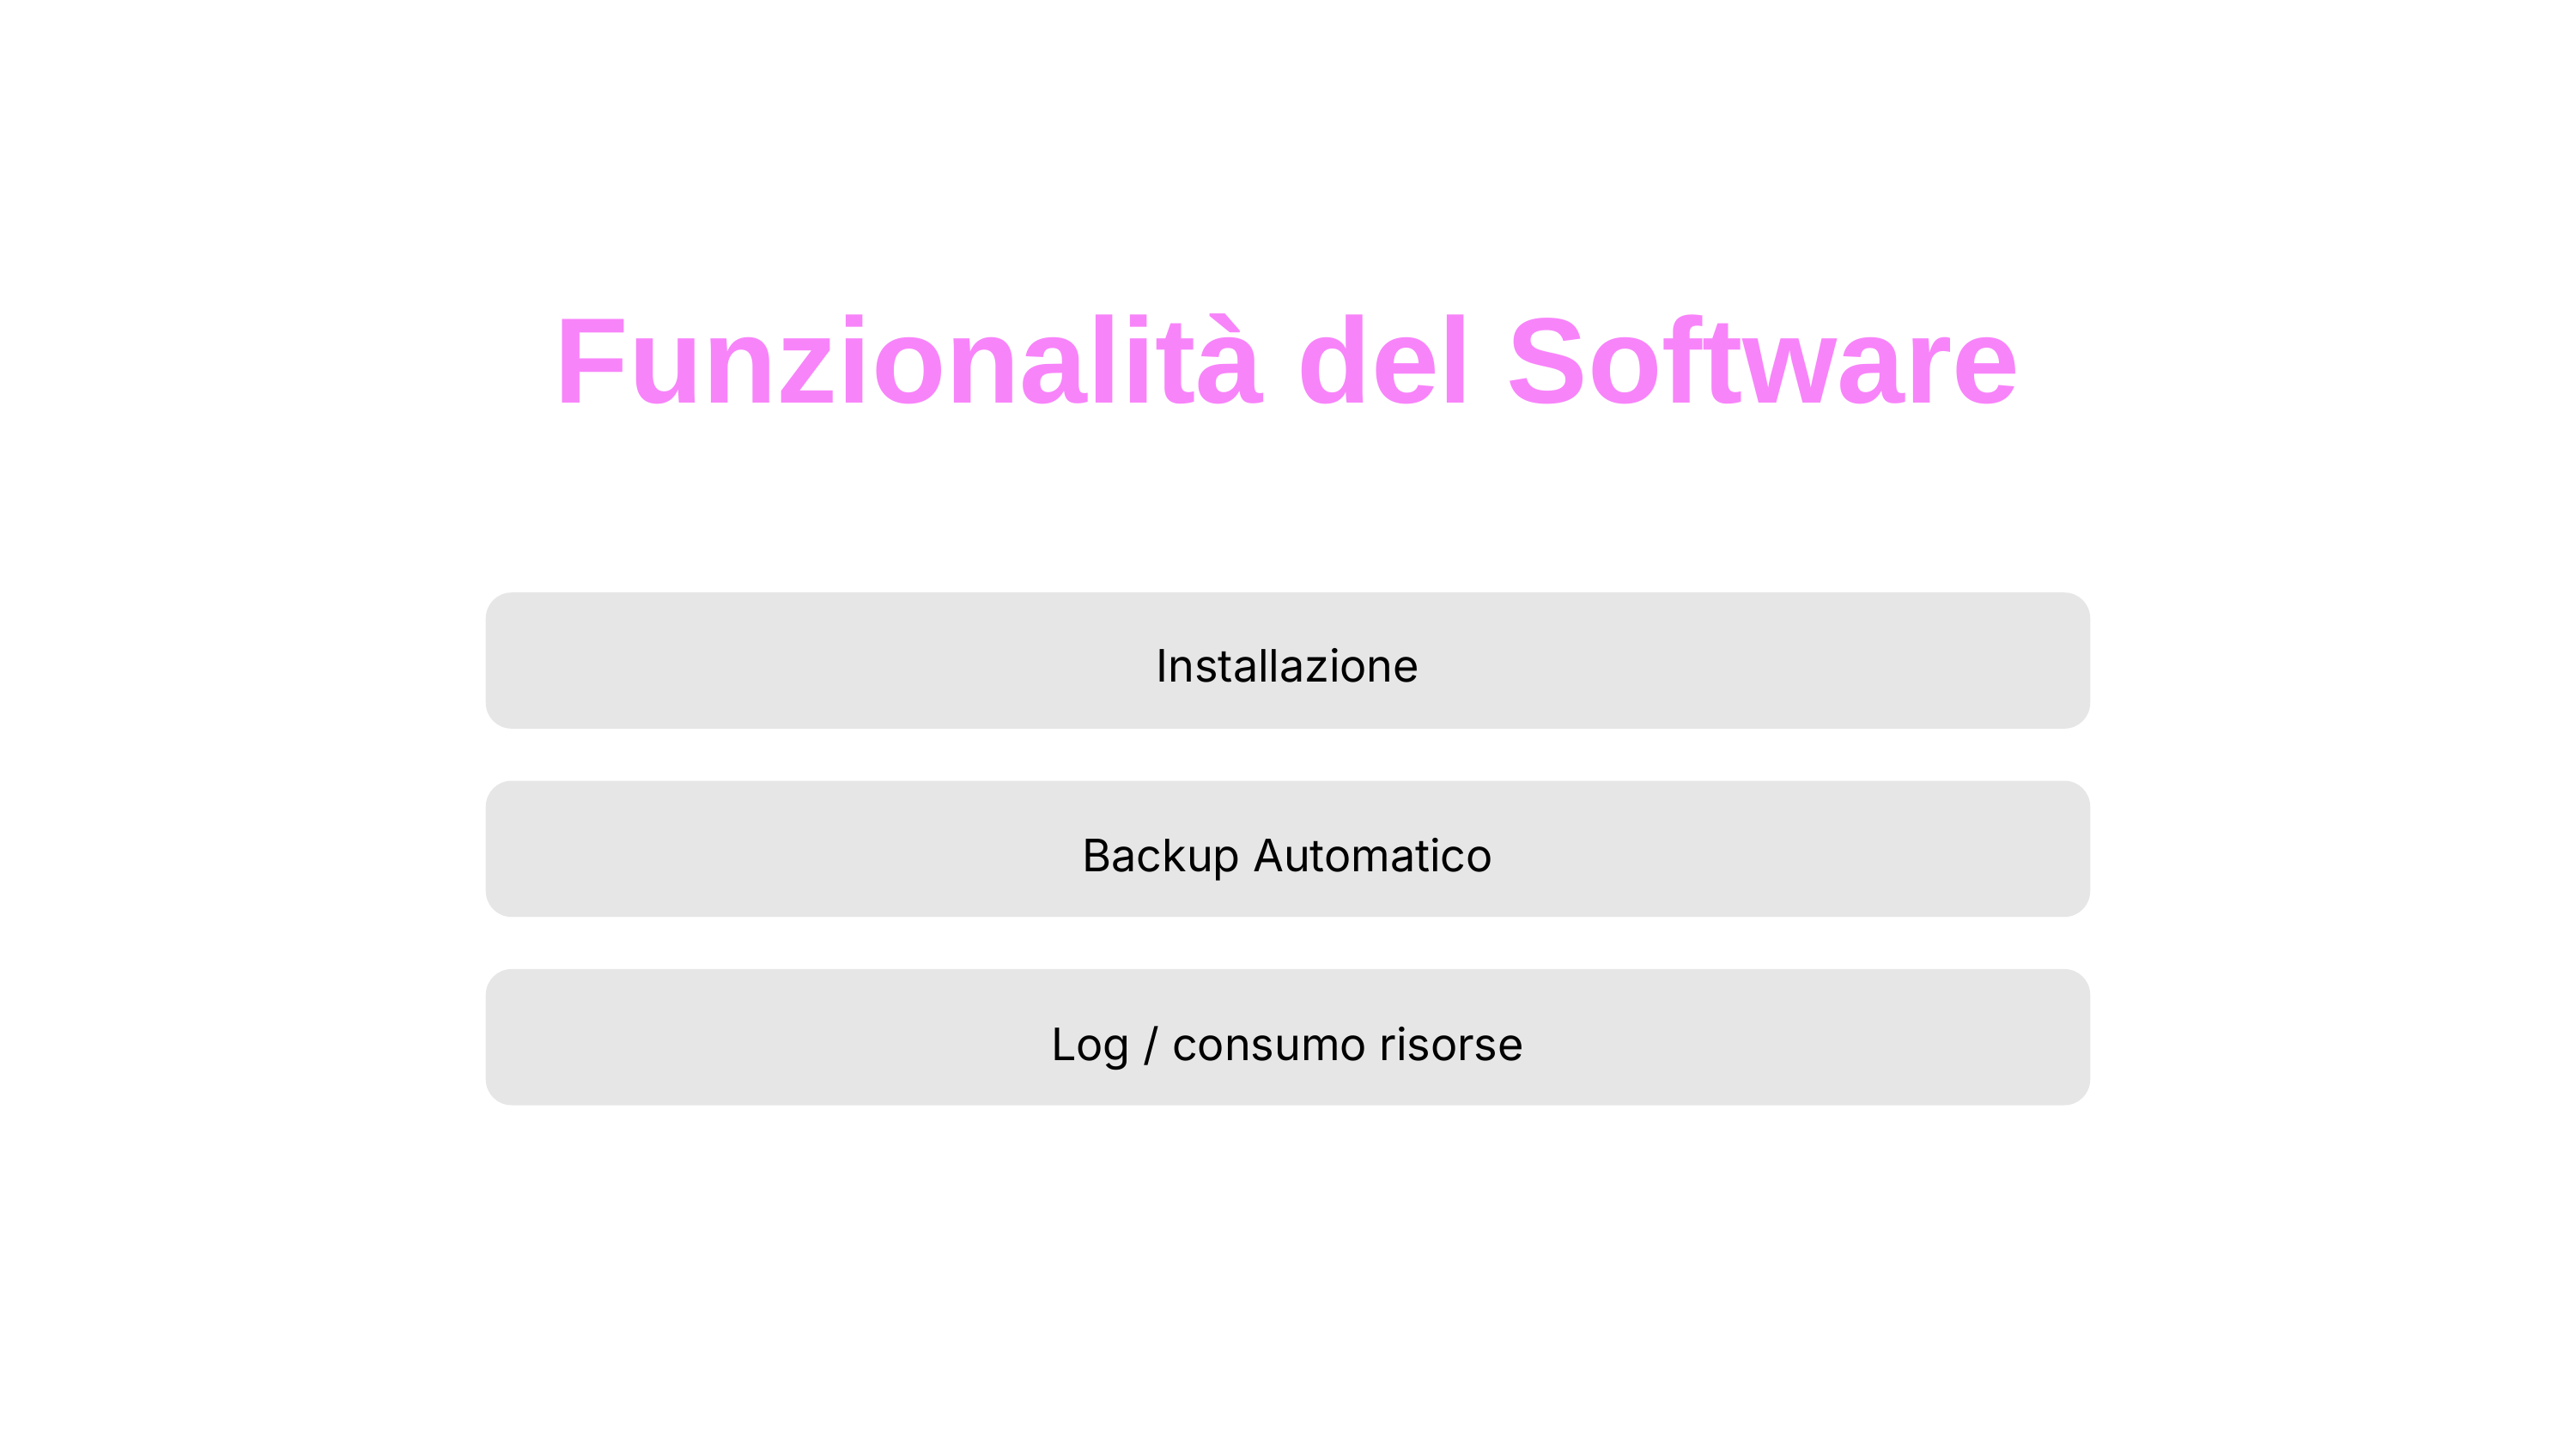

Funzionalità del Software

Installazione

Backup Automatico

Log / consumo risorse